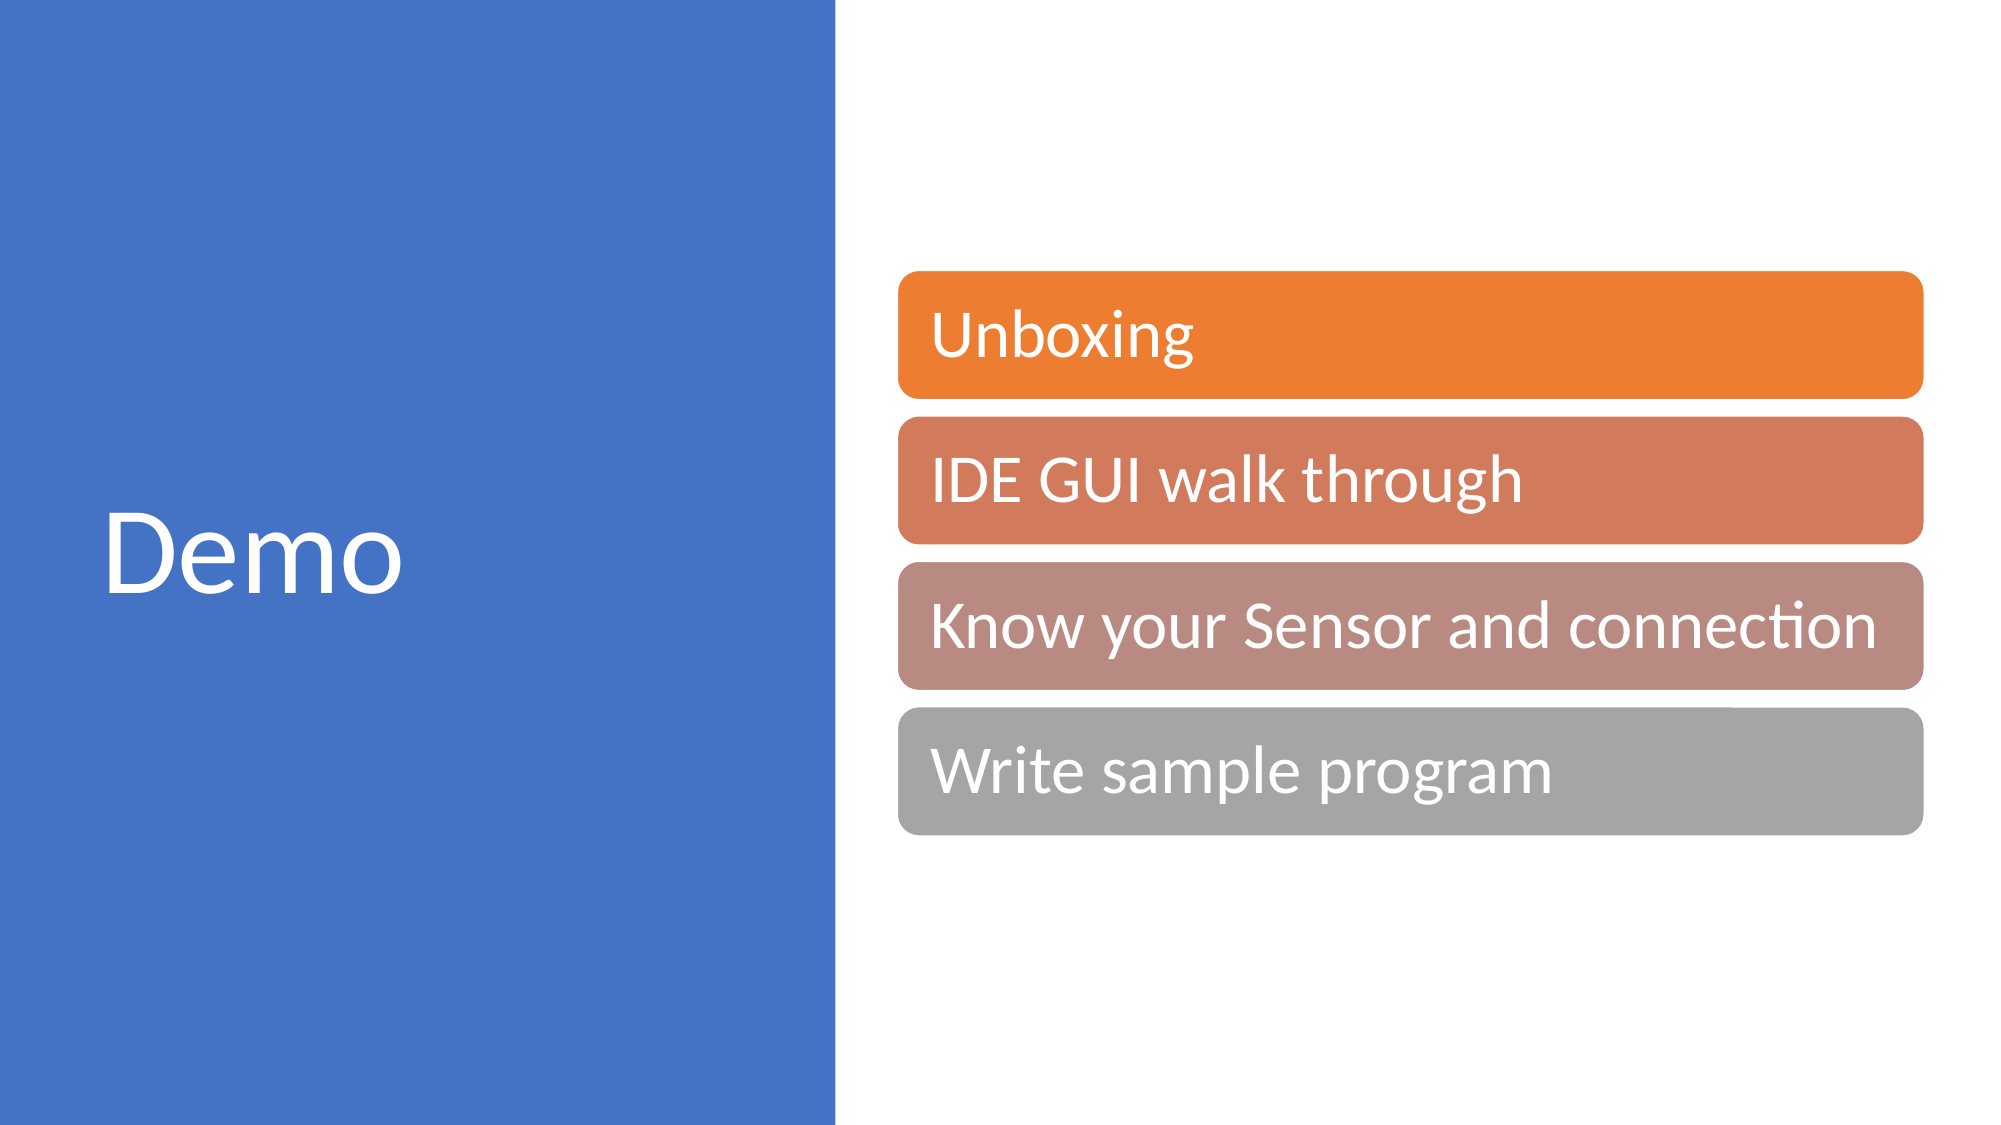

# Demo
Unboxing
IDE GUI walk through
Know your Sensor and connection
Write sample program